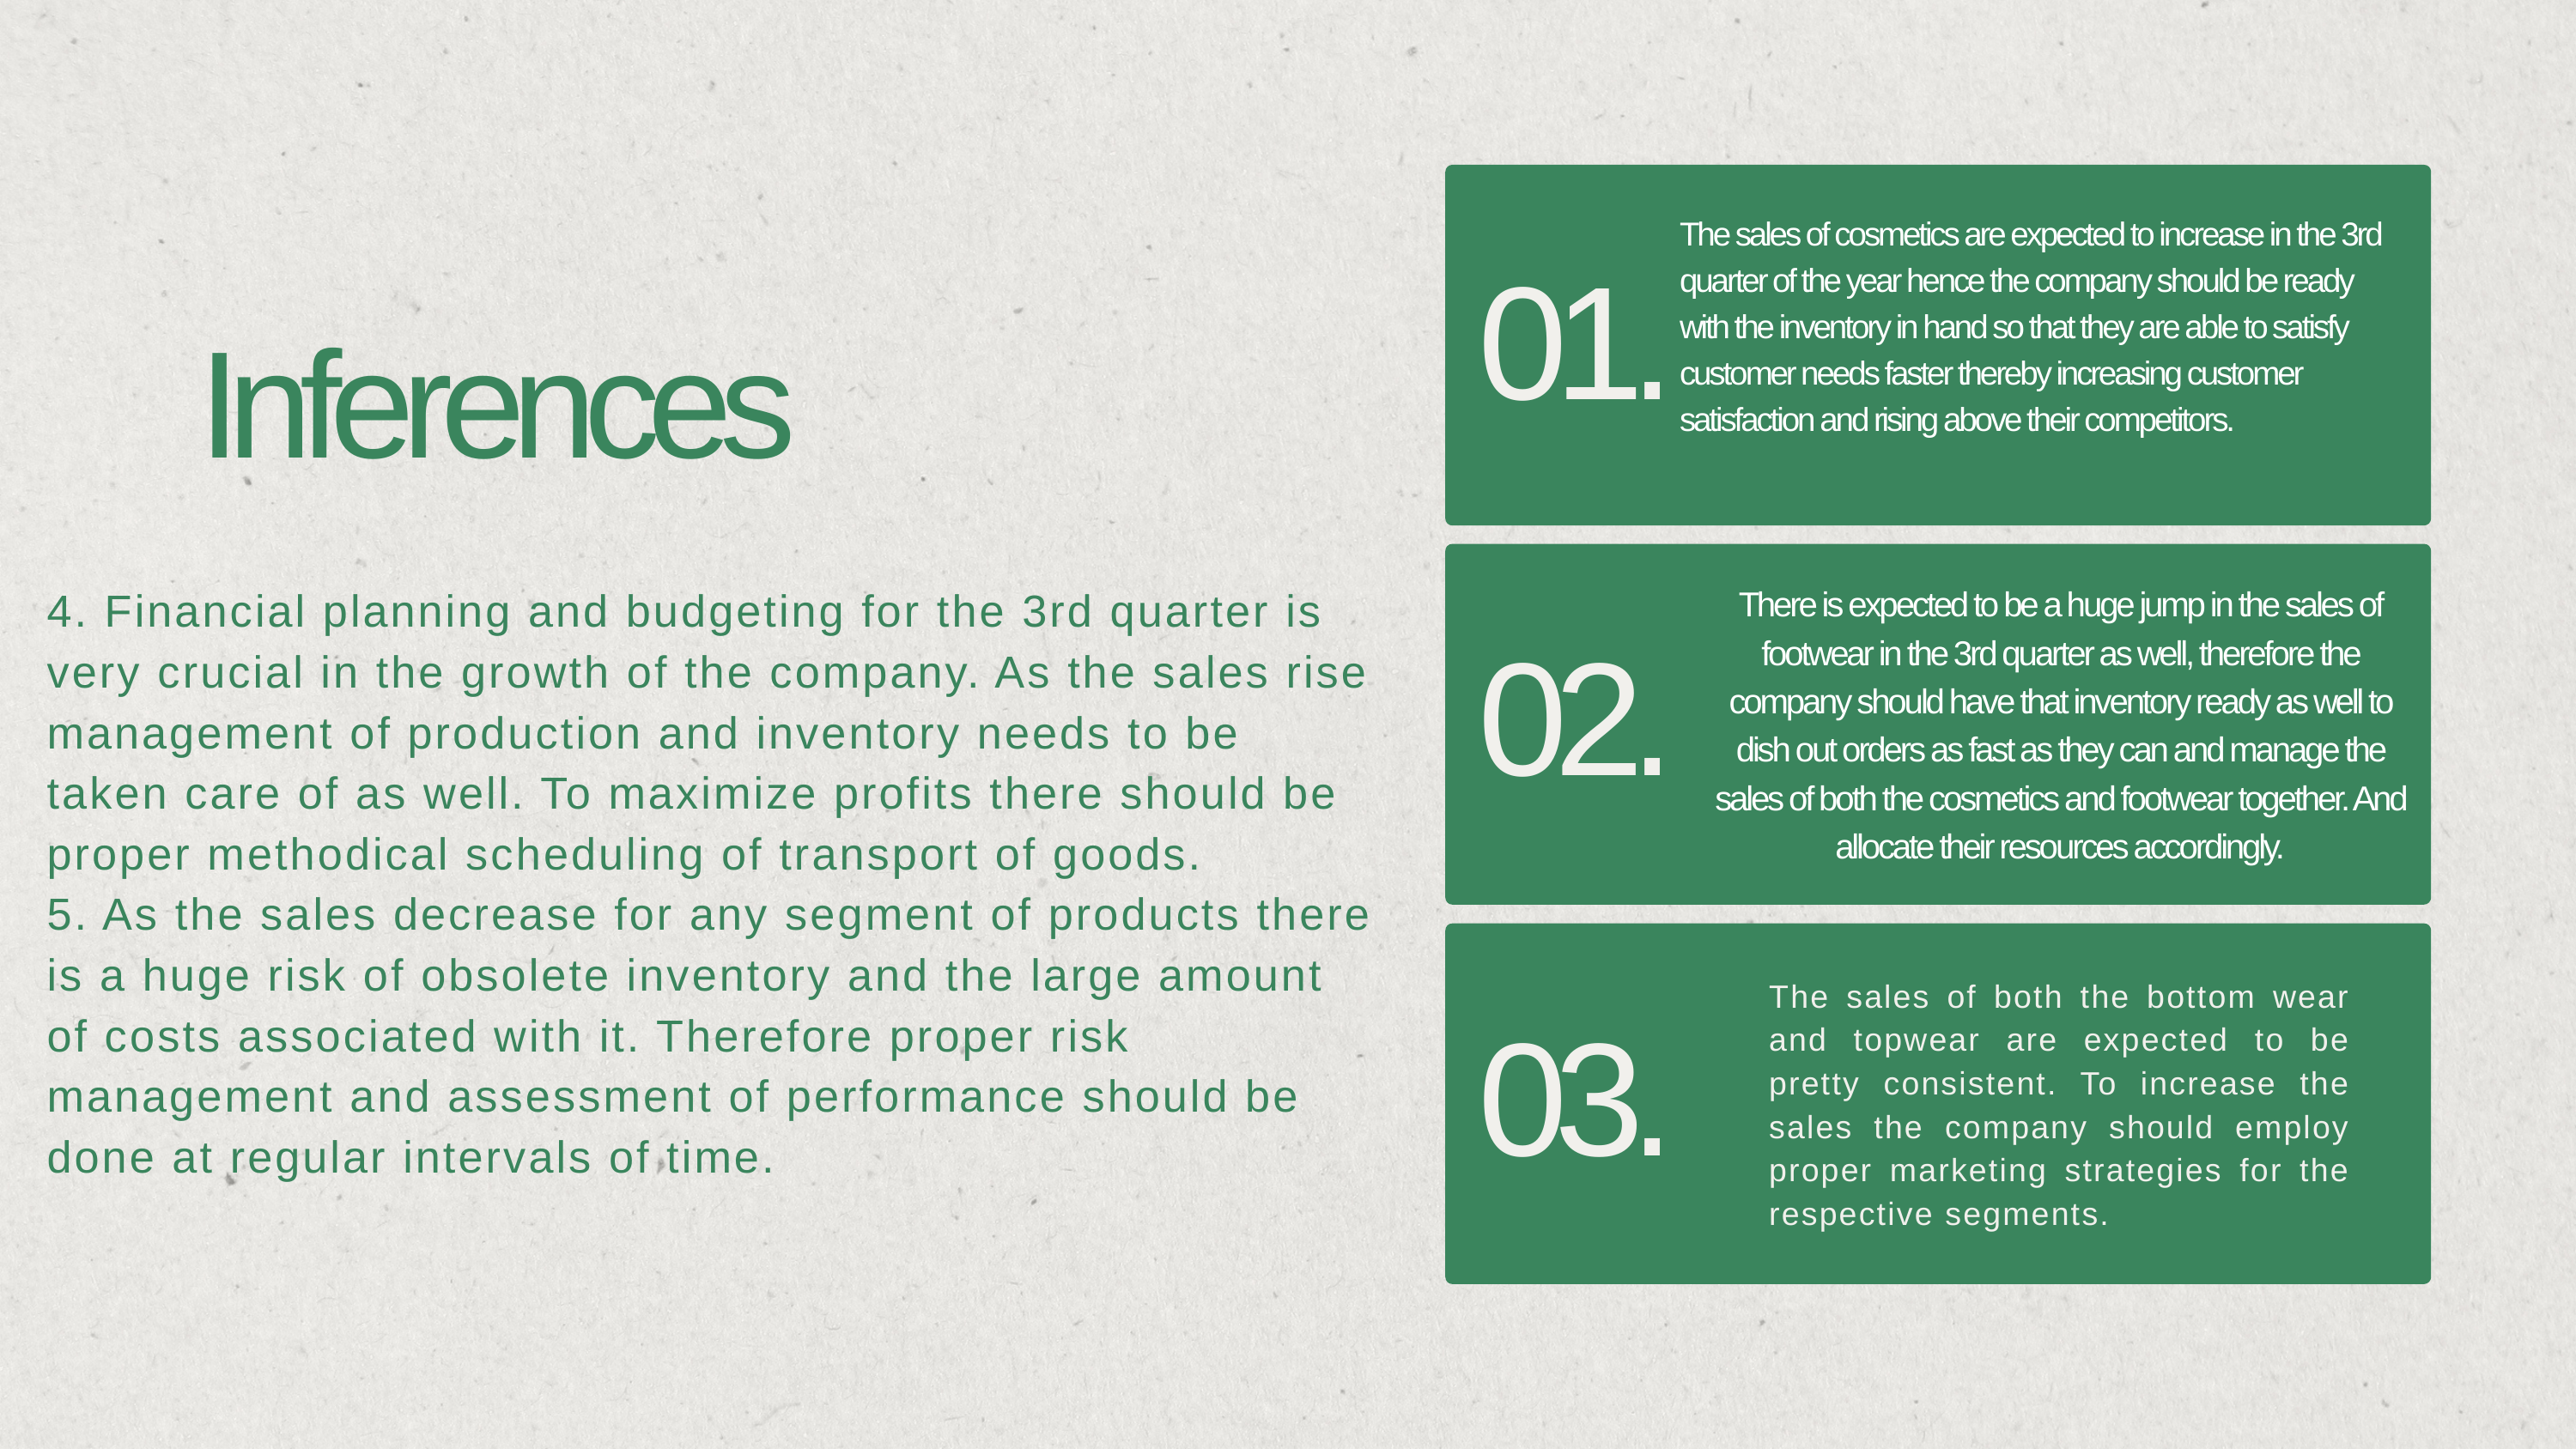

The sales of cosmetics are expected to increase in the 3rd quarter of the year hence the company should be ready with the inventory in hand so that they are able to satisfy customer needs faster thereby increasing customer satisfaction and rising above their competitors.
01.
Inferences

4. Financial planning and budgeting for the 3rd quarter is very crucial in the growth of the company. As the sales rise management of production and inventory needs to be taken care of as well. To maximize profits there should be proper methodical scheduling of transport of goods.
5. As the sales decrease for any segment of products there is a huge risk of obsolete inventory and the large amount of costs associated with it. Therefore proper risk management and assessment of performance should be done at regular intervals of time.

There is expected to be a huge jump in the sales of footwear in the 3rd quarter as well, therefore the company should have that inventory ready as well to dish out orders as fast as they can and manage the sales of both the cosmetics and footwear together. And allocate their resources accordingly.
02.

The sales of both the bottom wear and topwear are expected to be pretty consistent. To increase the sales the company should employ proper marketing strategies for the respective segments.
03.